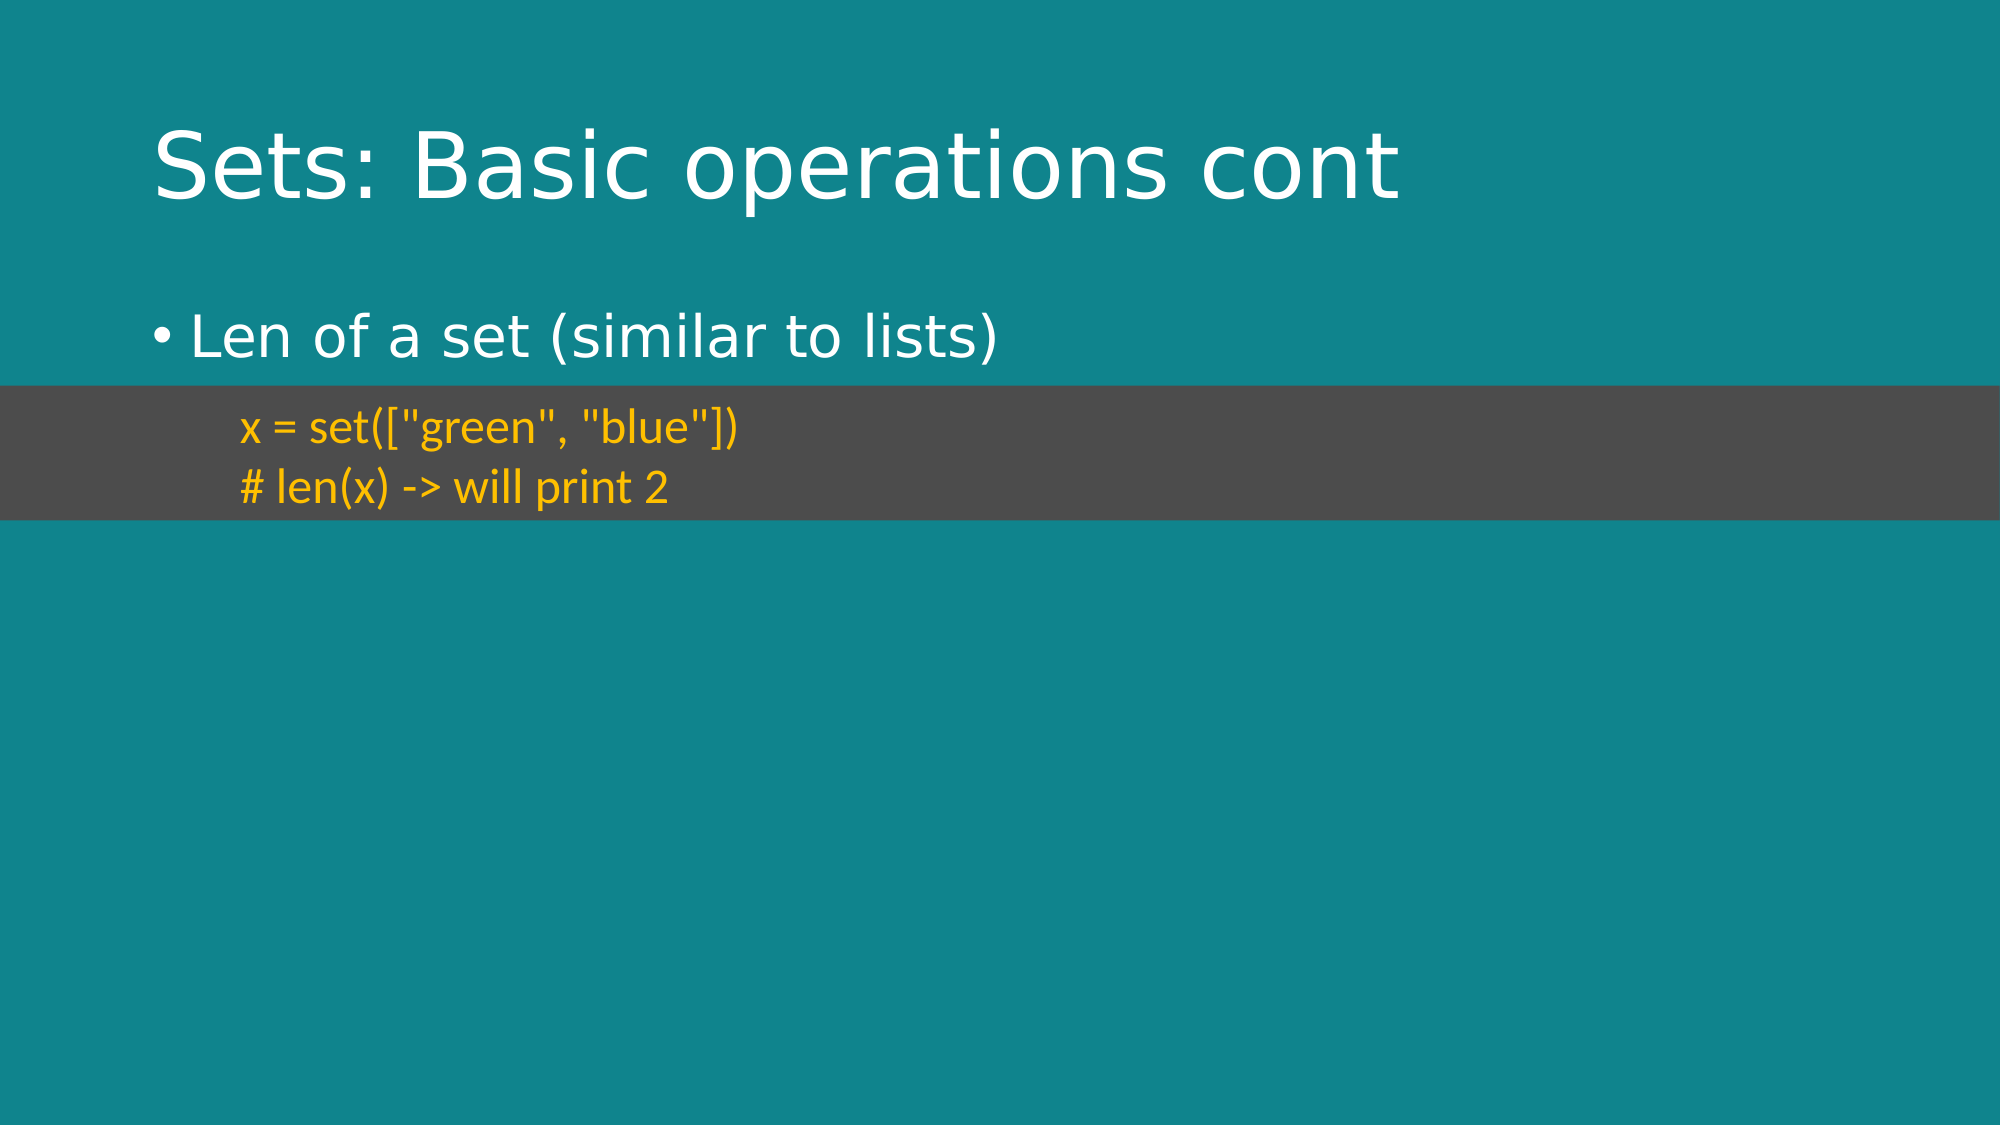

# Sets: Basic operations cont
Len of a set (similar to lists)

x = set(["green", "blue"])
# len(x) -> will print 2